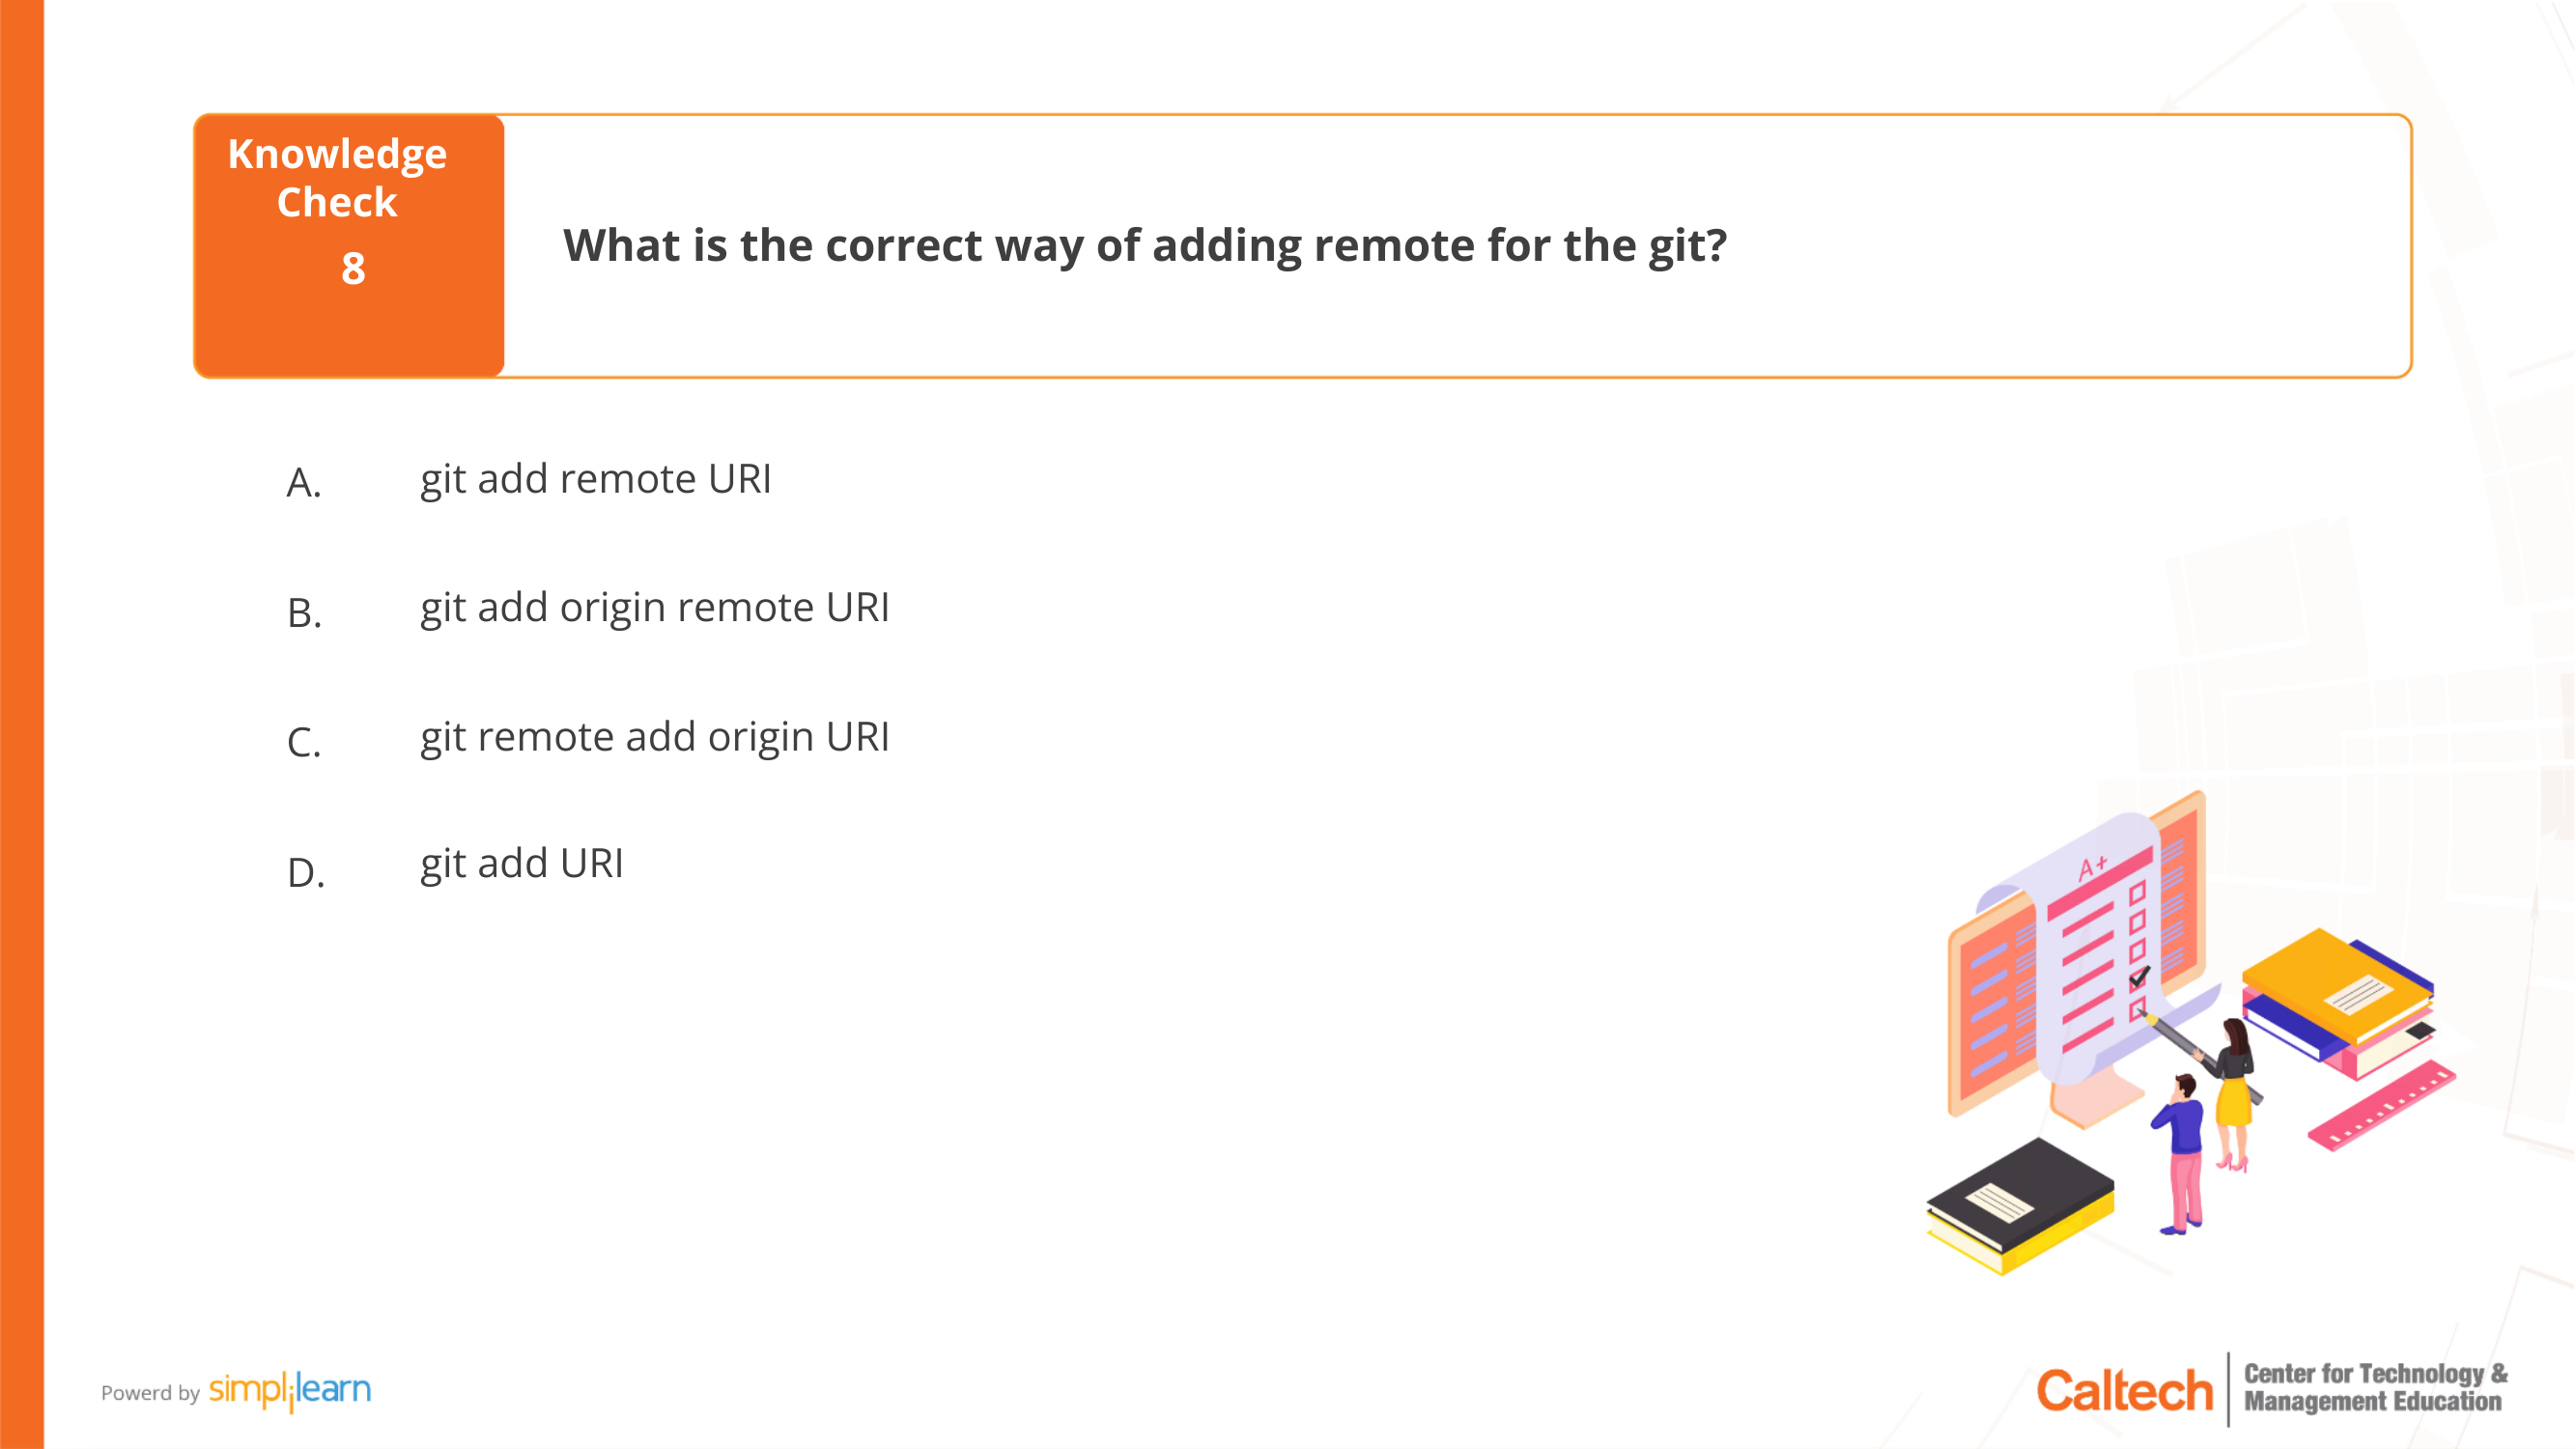

What is the correct way of adding remote for the git?
8
git add remote URI
git add origin remote URI
git remote add origin URI
git add URI